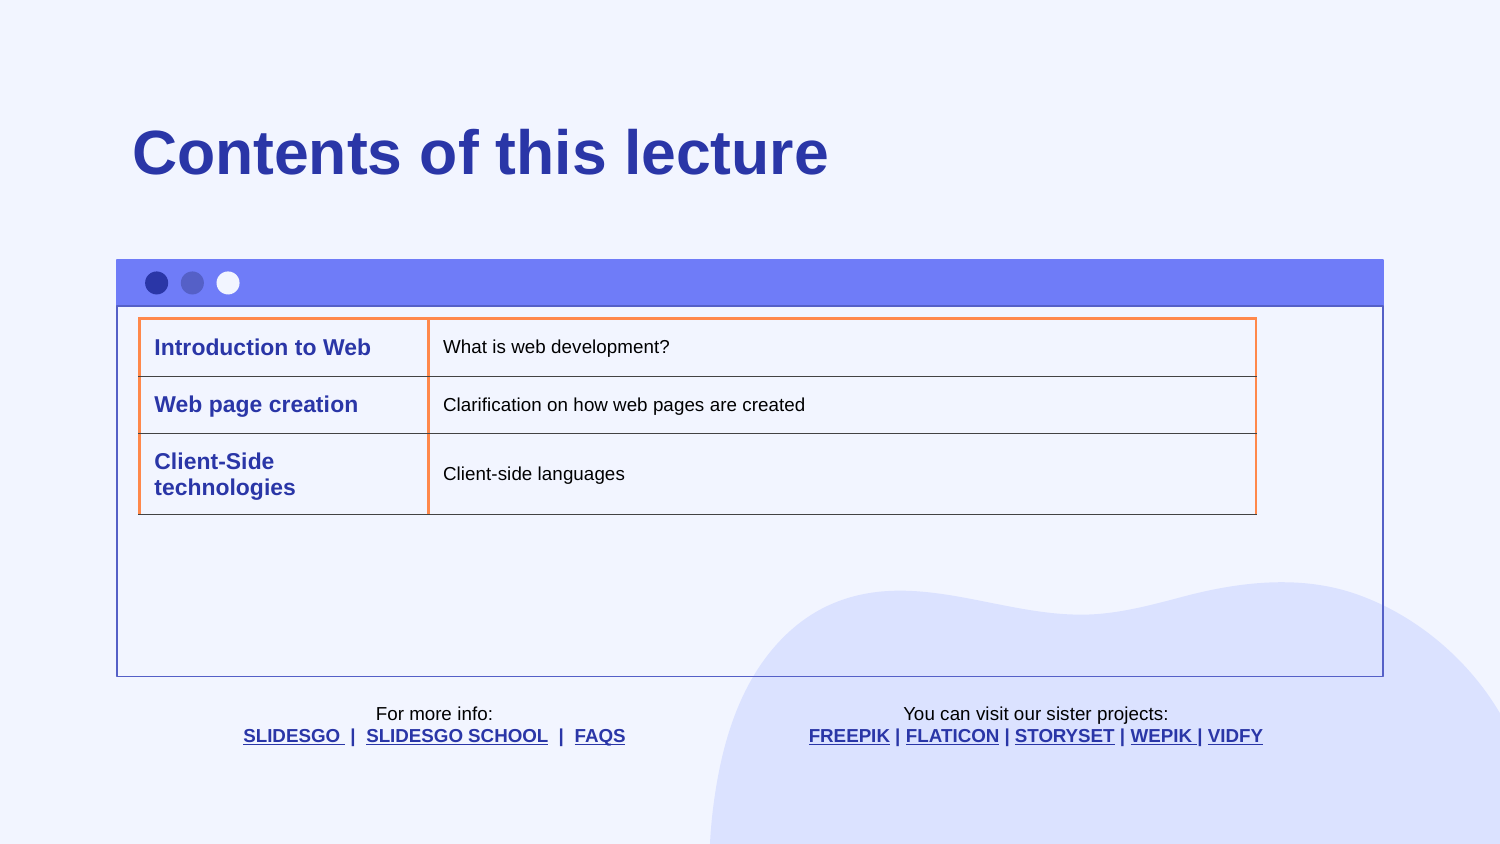

# Contents of this lecture

| Introduction to Web | What is web development? |
| --- | --- |
| Web page creation | Clarification on how web pages are created |
| Client-Side technologies | Client-side languages |
For more info:
SLIDESGO  |  SLIDESGO SCHOOL  |  FAQS
You can visit our sister projects:
FREEPIK | FLATICON | STORYSET | WEPIK | VIDFY